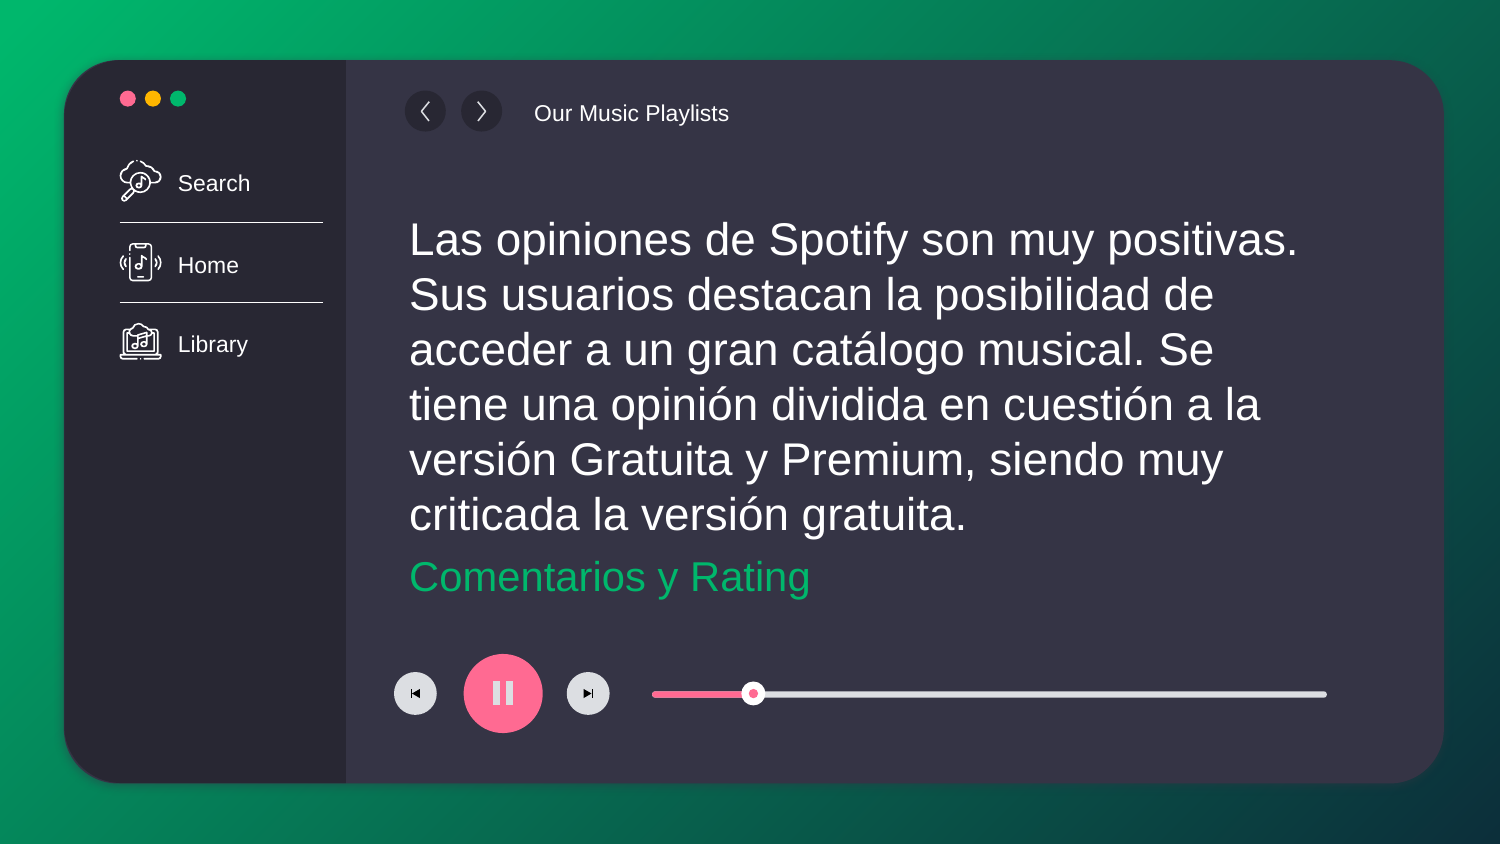

Search

Home

Library

Our Music Playlists
Las opiniones de Spotify son muy positivas. Sus usuarios destacan la posibilidad de acceder a un gran catálogo musical. Se tiene una opinión dividida en cuestión a la versión Gratuita y Premium, siendo muy criticada la versión gratuita.
Comentarios y Rating